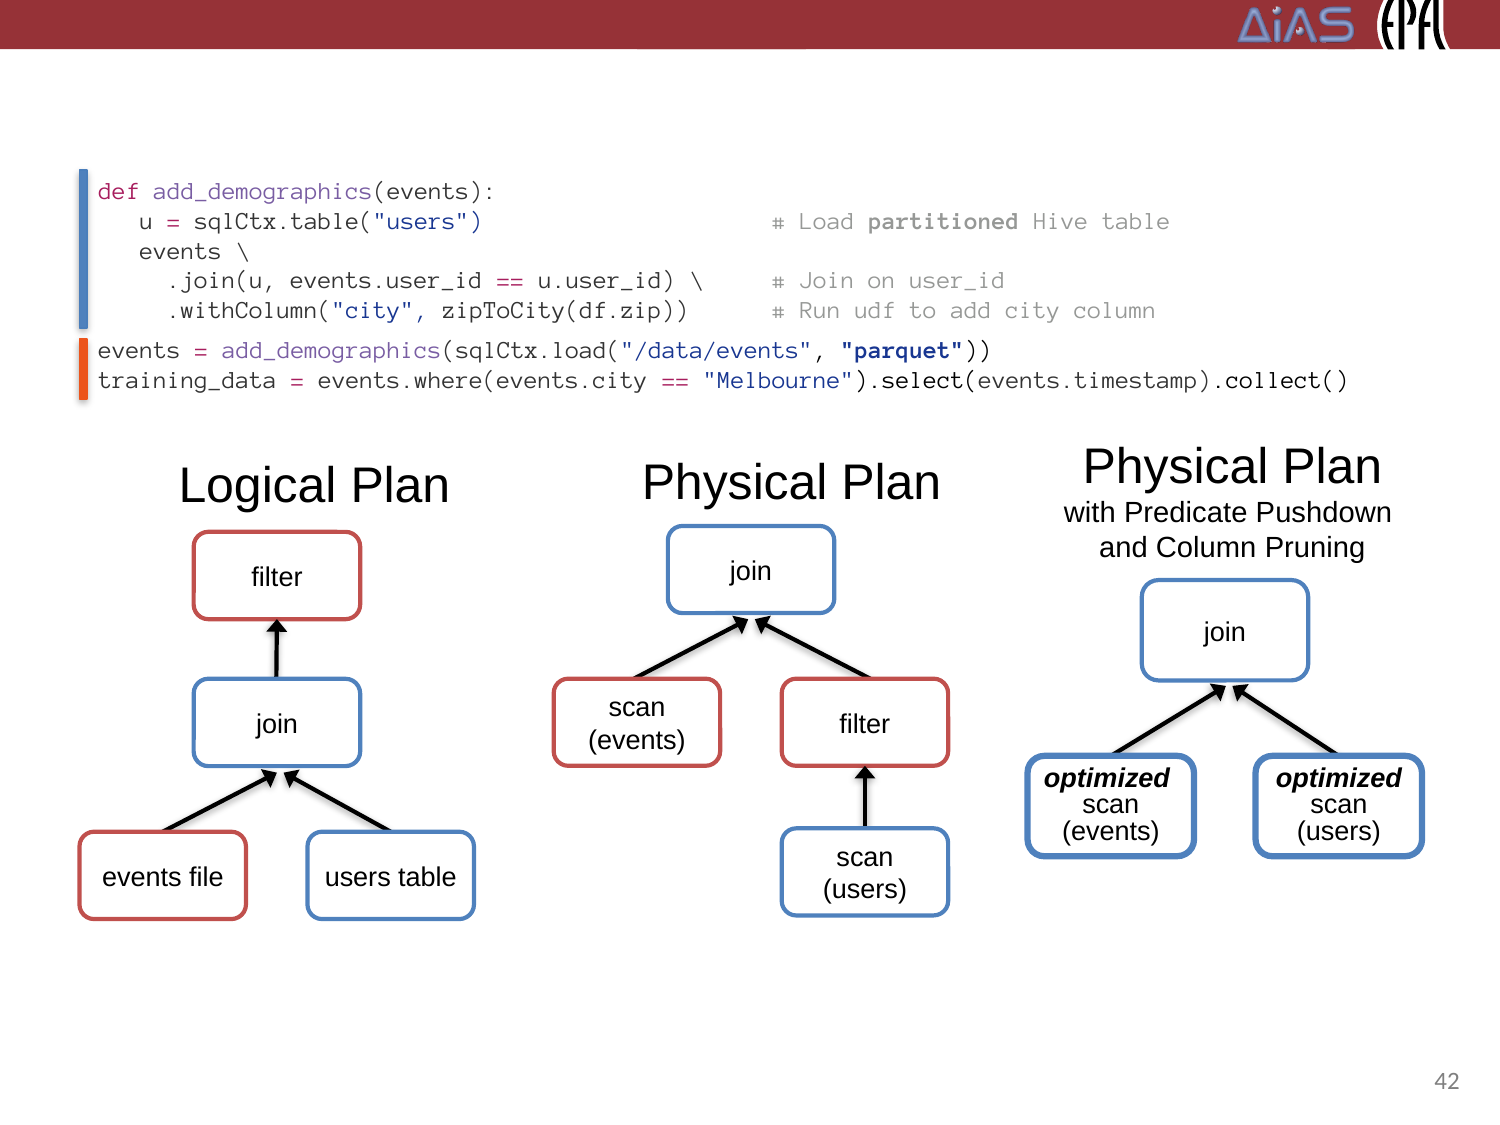

def add_demographics(events):
   u = sqlCtx.table("users")                     # Load partitioned Hive table
   events \
     .join(u, events.user_id == u.user_id) \     # Join on user_id
     .withColumn("city", zipToCity(df.zip))      # Run udf to add city column

events = add_demographics(sqlCtx.load("/data/events", "parquet"))
training_data = events.where(events.city == "Melbourne").select(events.timestamp).collect()

Physical Plan
with Predicate Pushdown
and Column Pruning
Physical Plan
join
scan
(events)
filter
scan
(users)
Logical Plan
filter
join
events file
users table
join
optimized
scan
(events)
optimized
scan
(users)
42